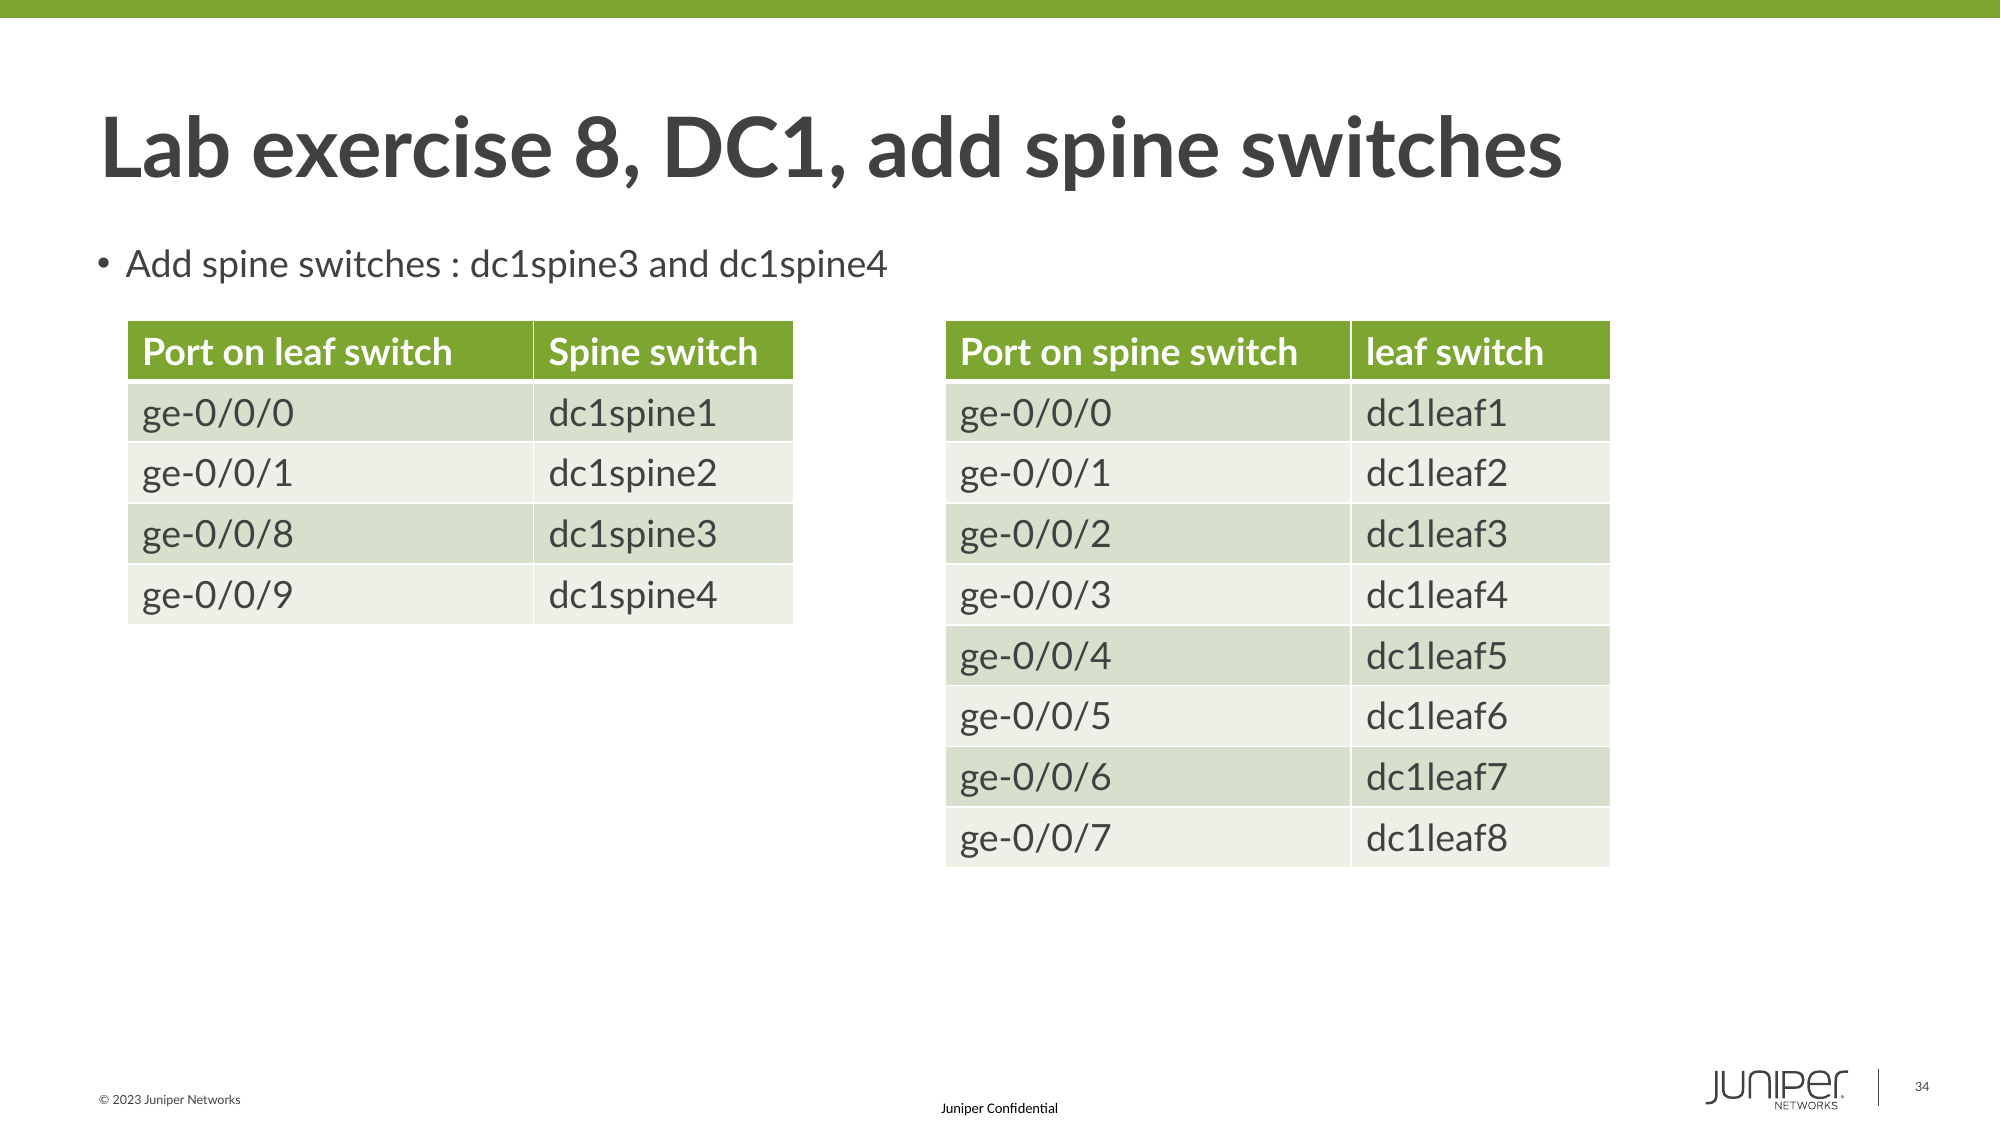

# Lab exercise 8, DC1, add spine switches
Add spine switches : dc1spine3 and dc1spine4
| Port on leaf switch | Spine switch |
| --- | --- |
| ge-0/0/0 | dc1spine1 |
| ge-0/0/1 | dc1spine2 |
| ge-0/0/8 | dc1spine3 |
| ge-0/0/9 | dc1spine4 |
| Port on spine switch | leaf switch |
| --- | --- |
| ge-0/0/0 | dc1leaf1 |
| ge-0/0/1 | dc1leaf2 |
| ge-0/0/2 | dc1leaf3 |
| ge-0/0/3 | dc1leaf4 |
| ge-0/0/4 | dc1leaf5 |
| ge-0/0/5 | dc1leaf6 |
| ge-0/0/6 | dc1leaf7 |
| ge-0/0/7 | dc1leaf8 |